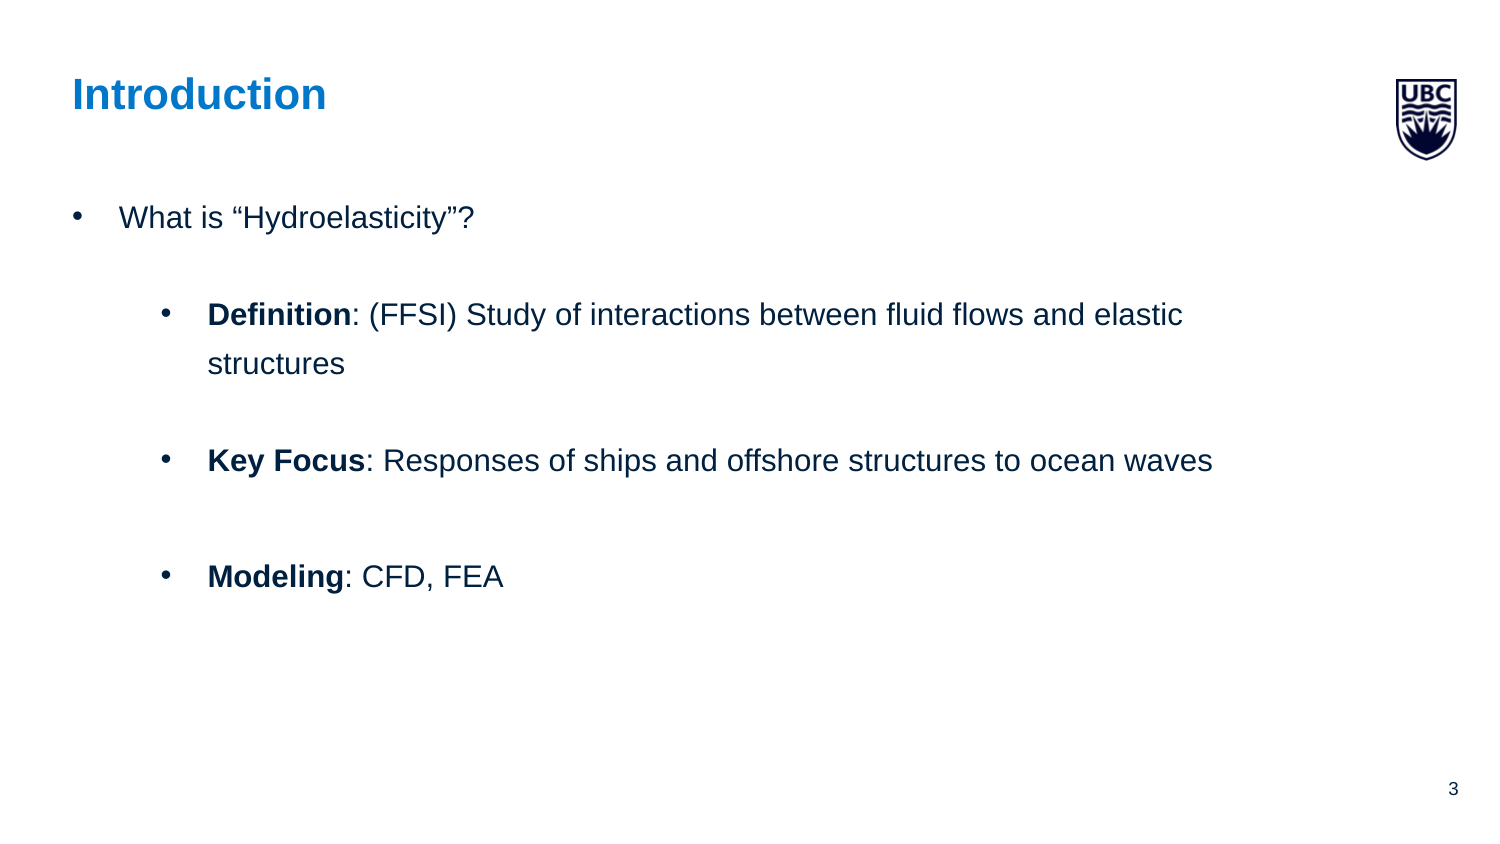

# Introduction
What is “Hydroelasticity”?

Definition: (FFSI) Study of interactions between fluid flows and elastic structures

Key Focus: Responses of ships and offshore structures to ocean waves

Modeling: CFD, FEA